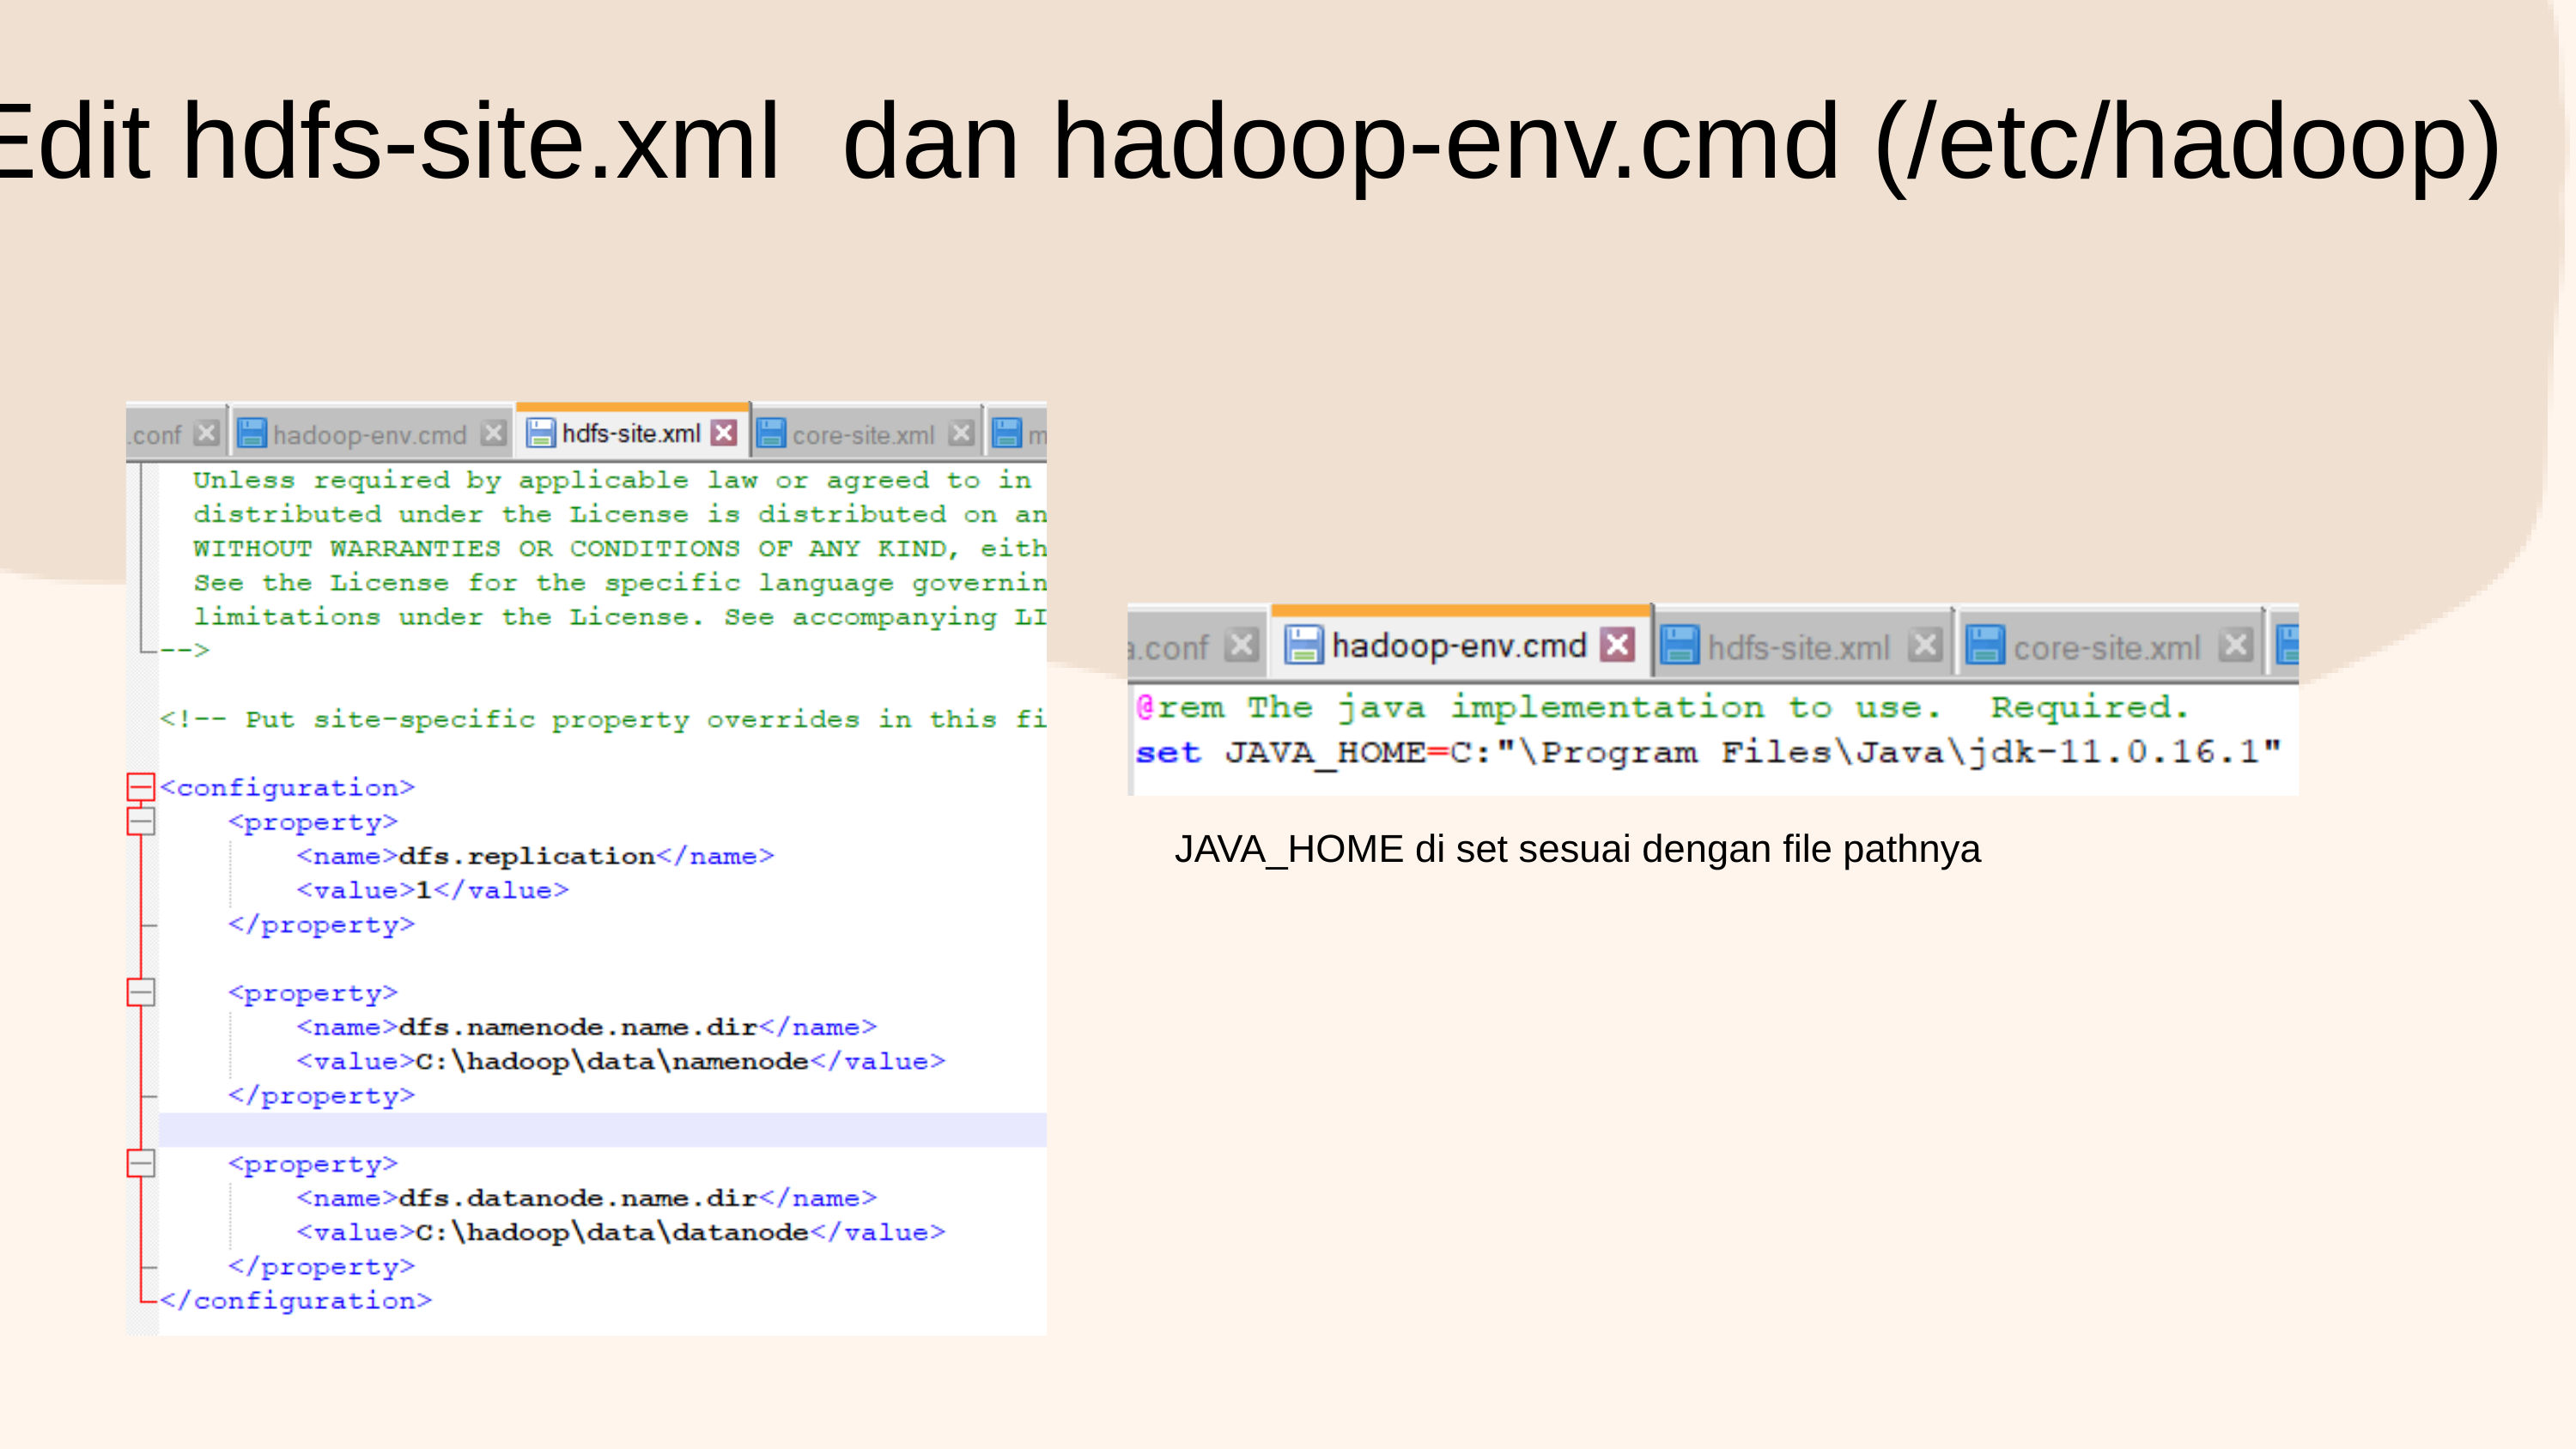

Edit hdfs-site.xml  dan hadoop-env.cmd (/etc/hadoop)

JAVA_HOME di set sesuai dengan file pathnya